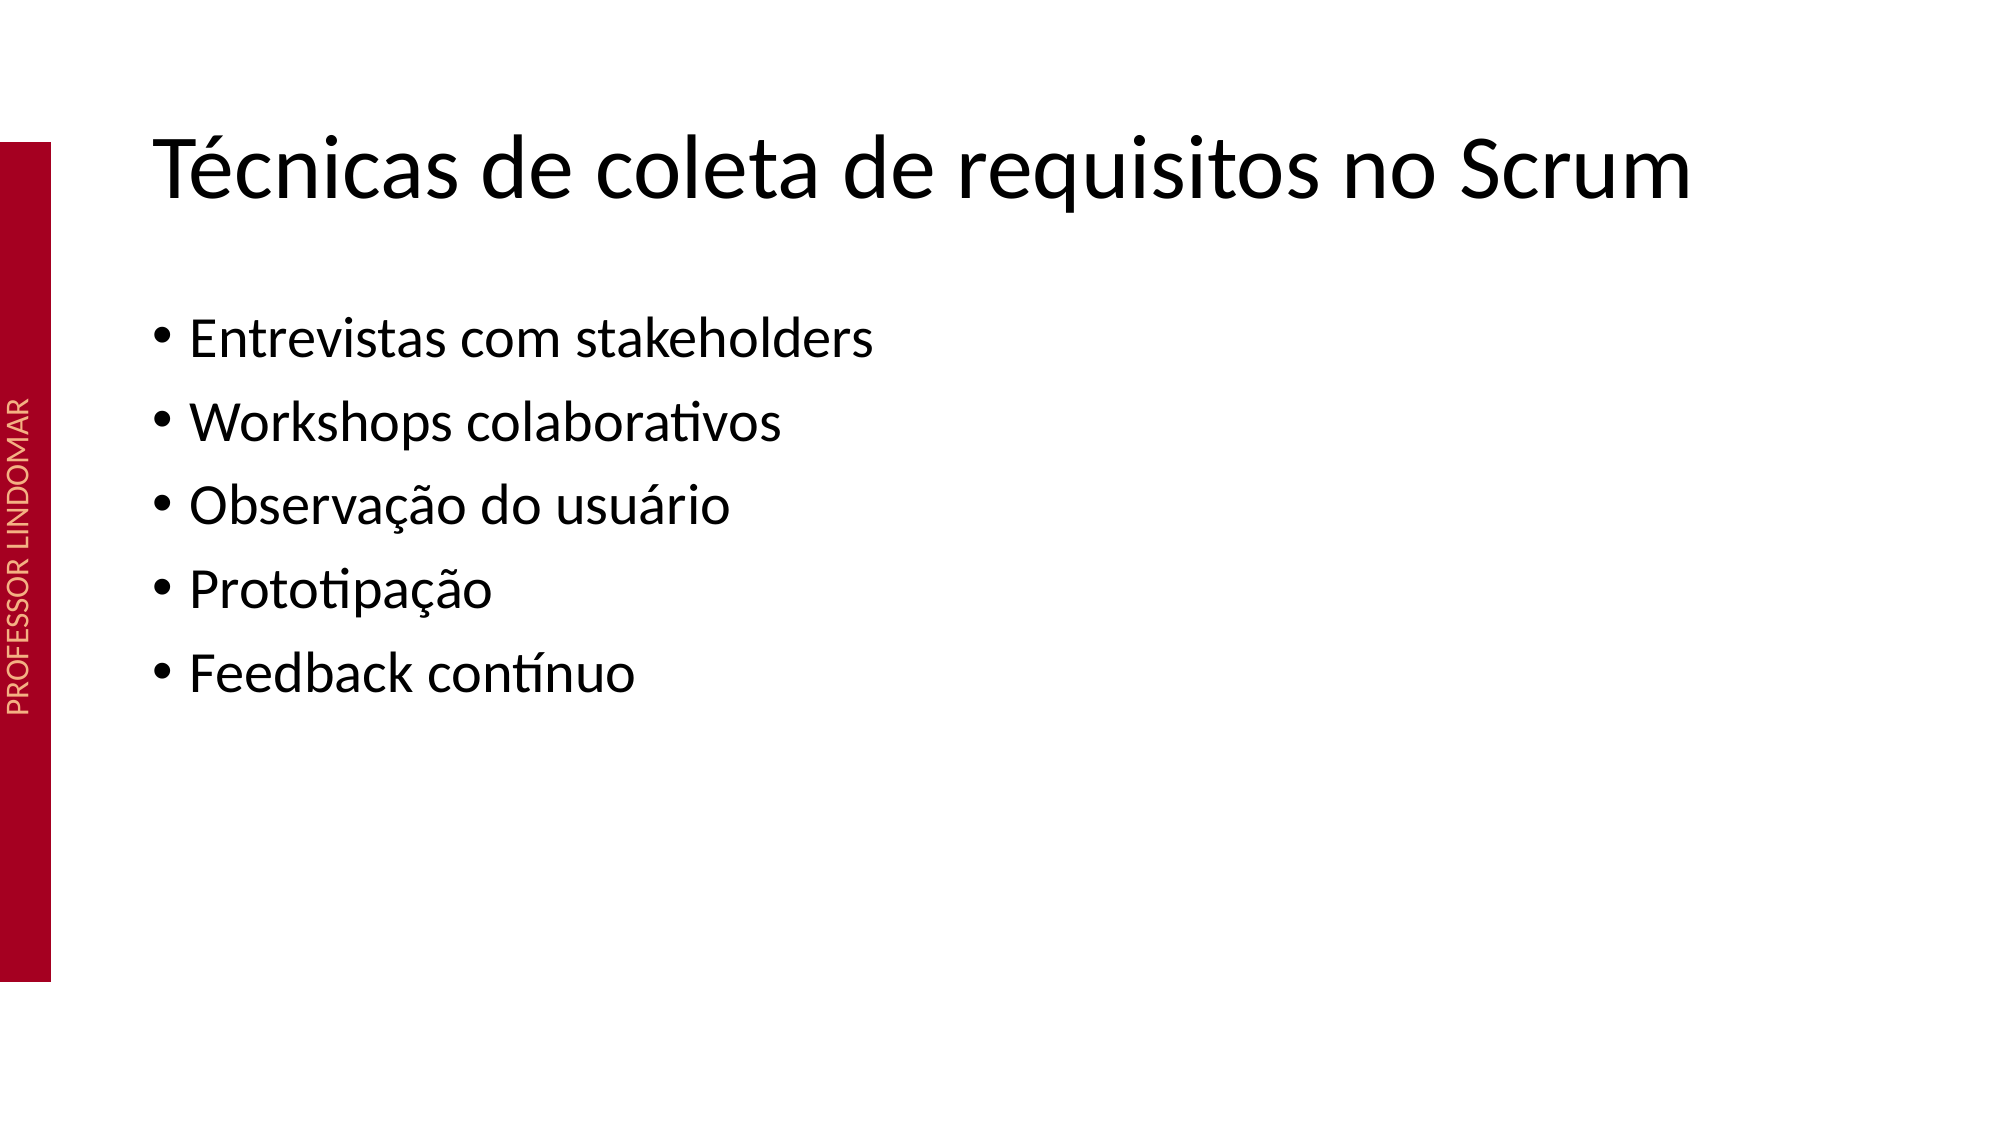

# Técnicas de coleta de requisitos no Scrum
Entrevistas com stakeholders
Workshops colaborativos
Observação do usuário
Prototipação
Feedback contínuo